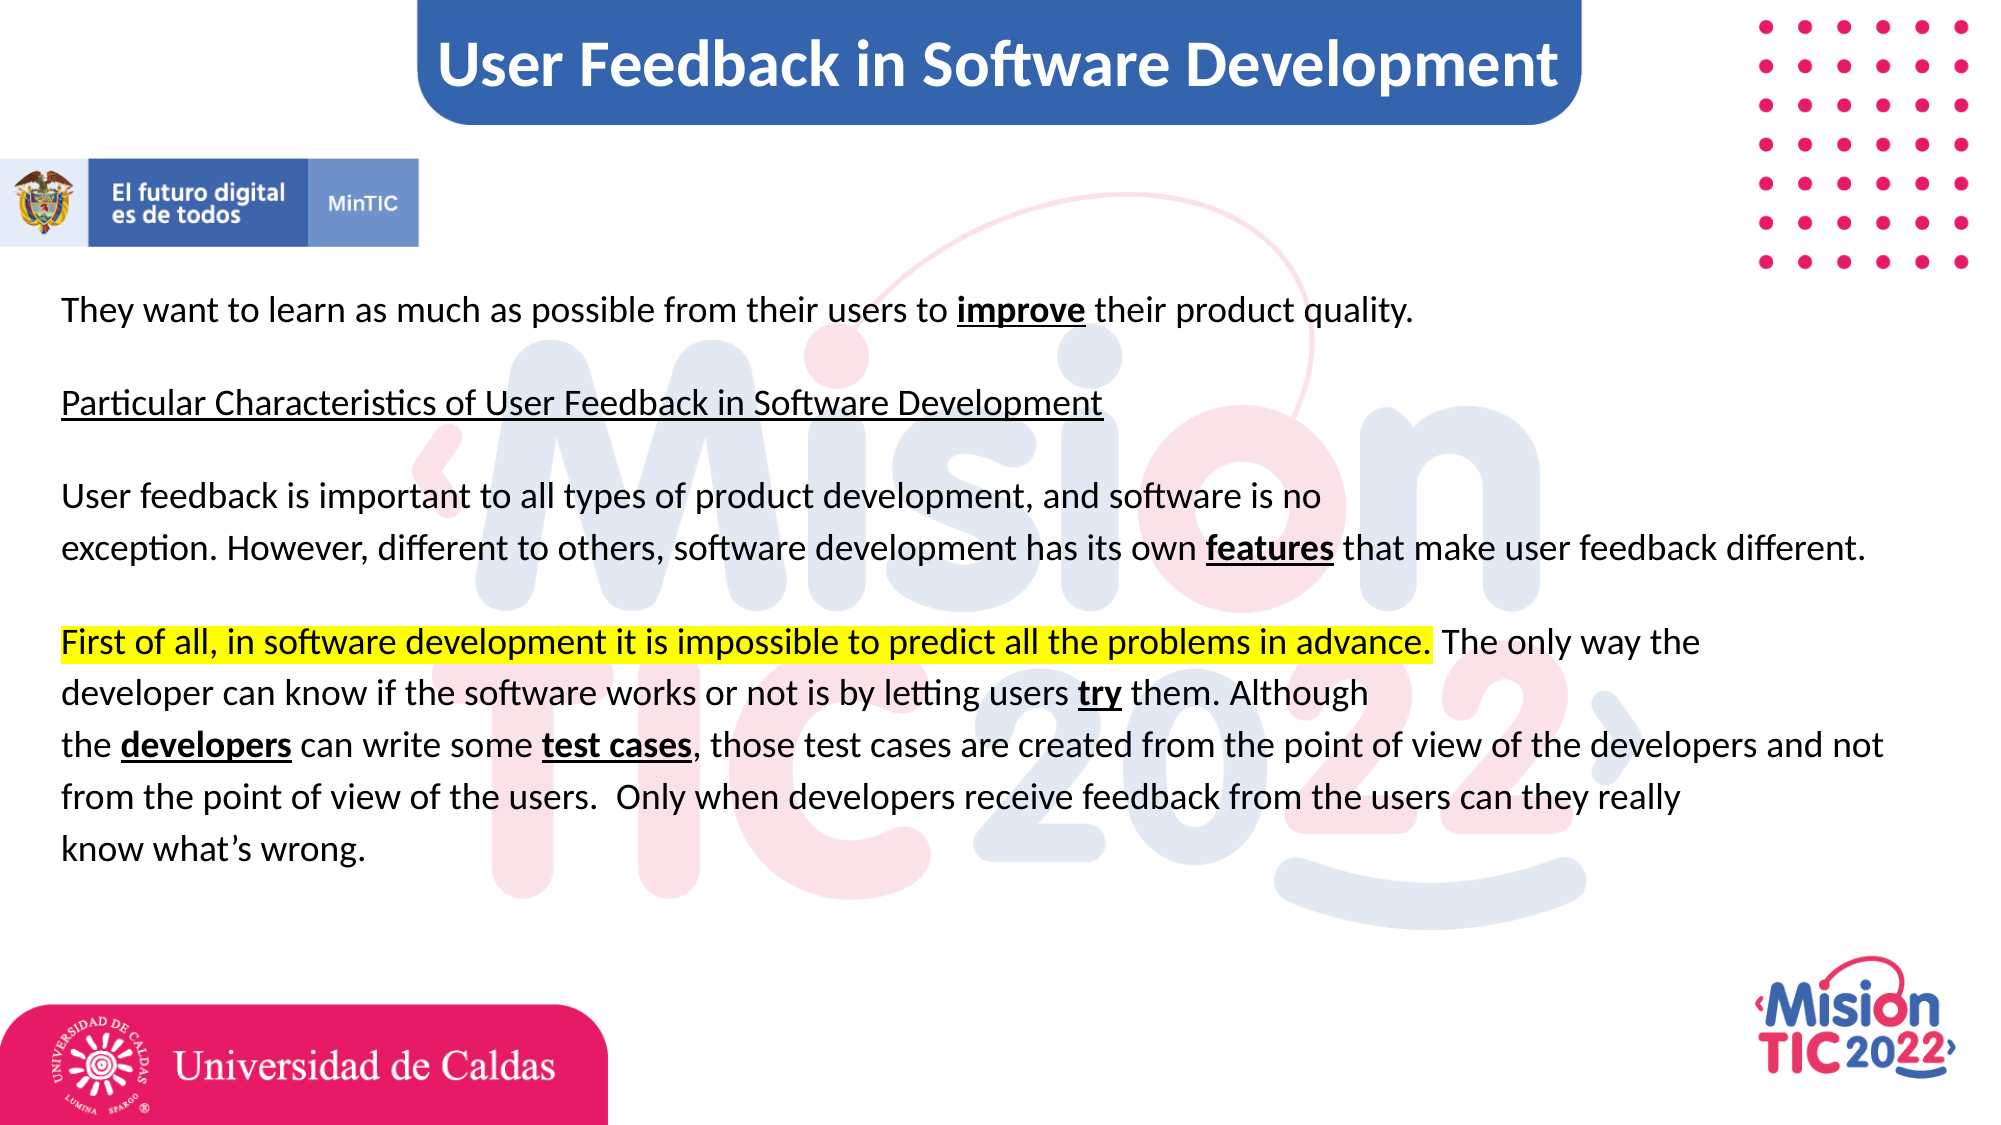

User Feedback in Software Development
They want to learn as much as possible from their users to improve their product quality.
Particular Characteristics of User Feedback in Software Development
User feedback is important to all types of product development, and software is no exception. However, different to others, software development has its own features that make user feedback different.
First of all, in software development it is impossible to predict all the problems in advance. The only way the developer can know if the software works or not is by letting users try them. Although the developers can write some test cases, those test cases are created from the point of view of the developers and not from the point of view of the users.  Only when developers receive feedback from the users can they really know what’s wrong.